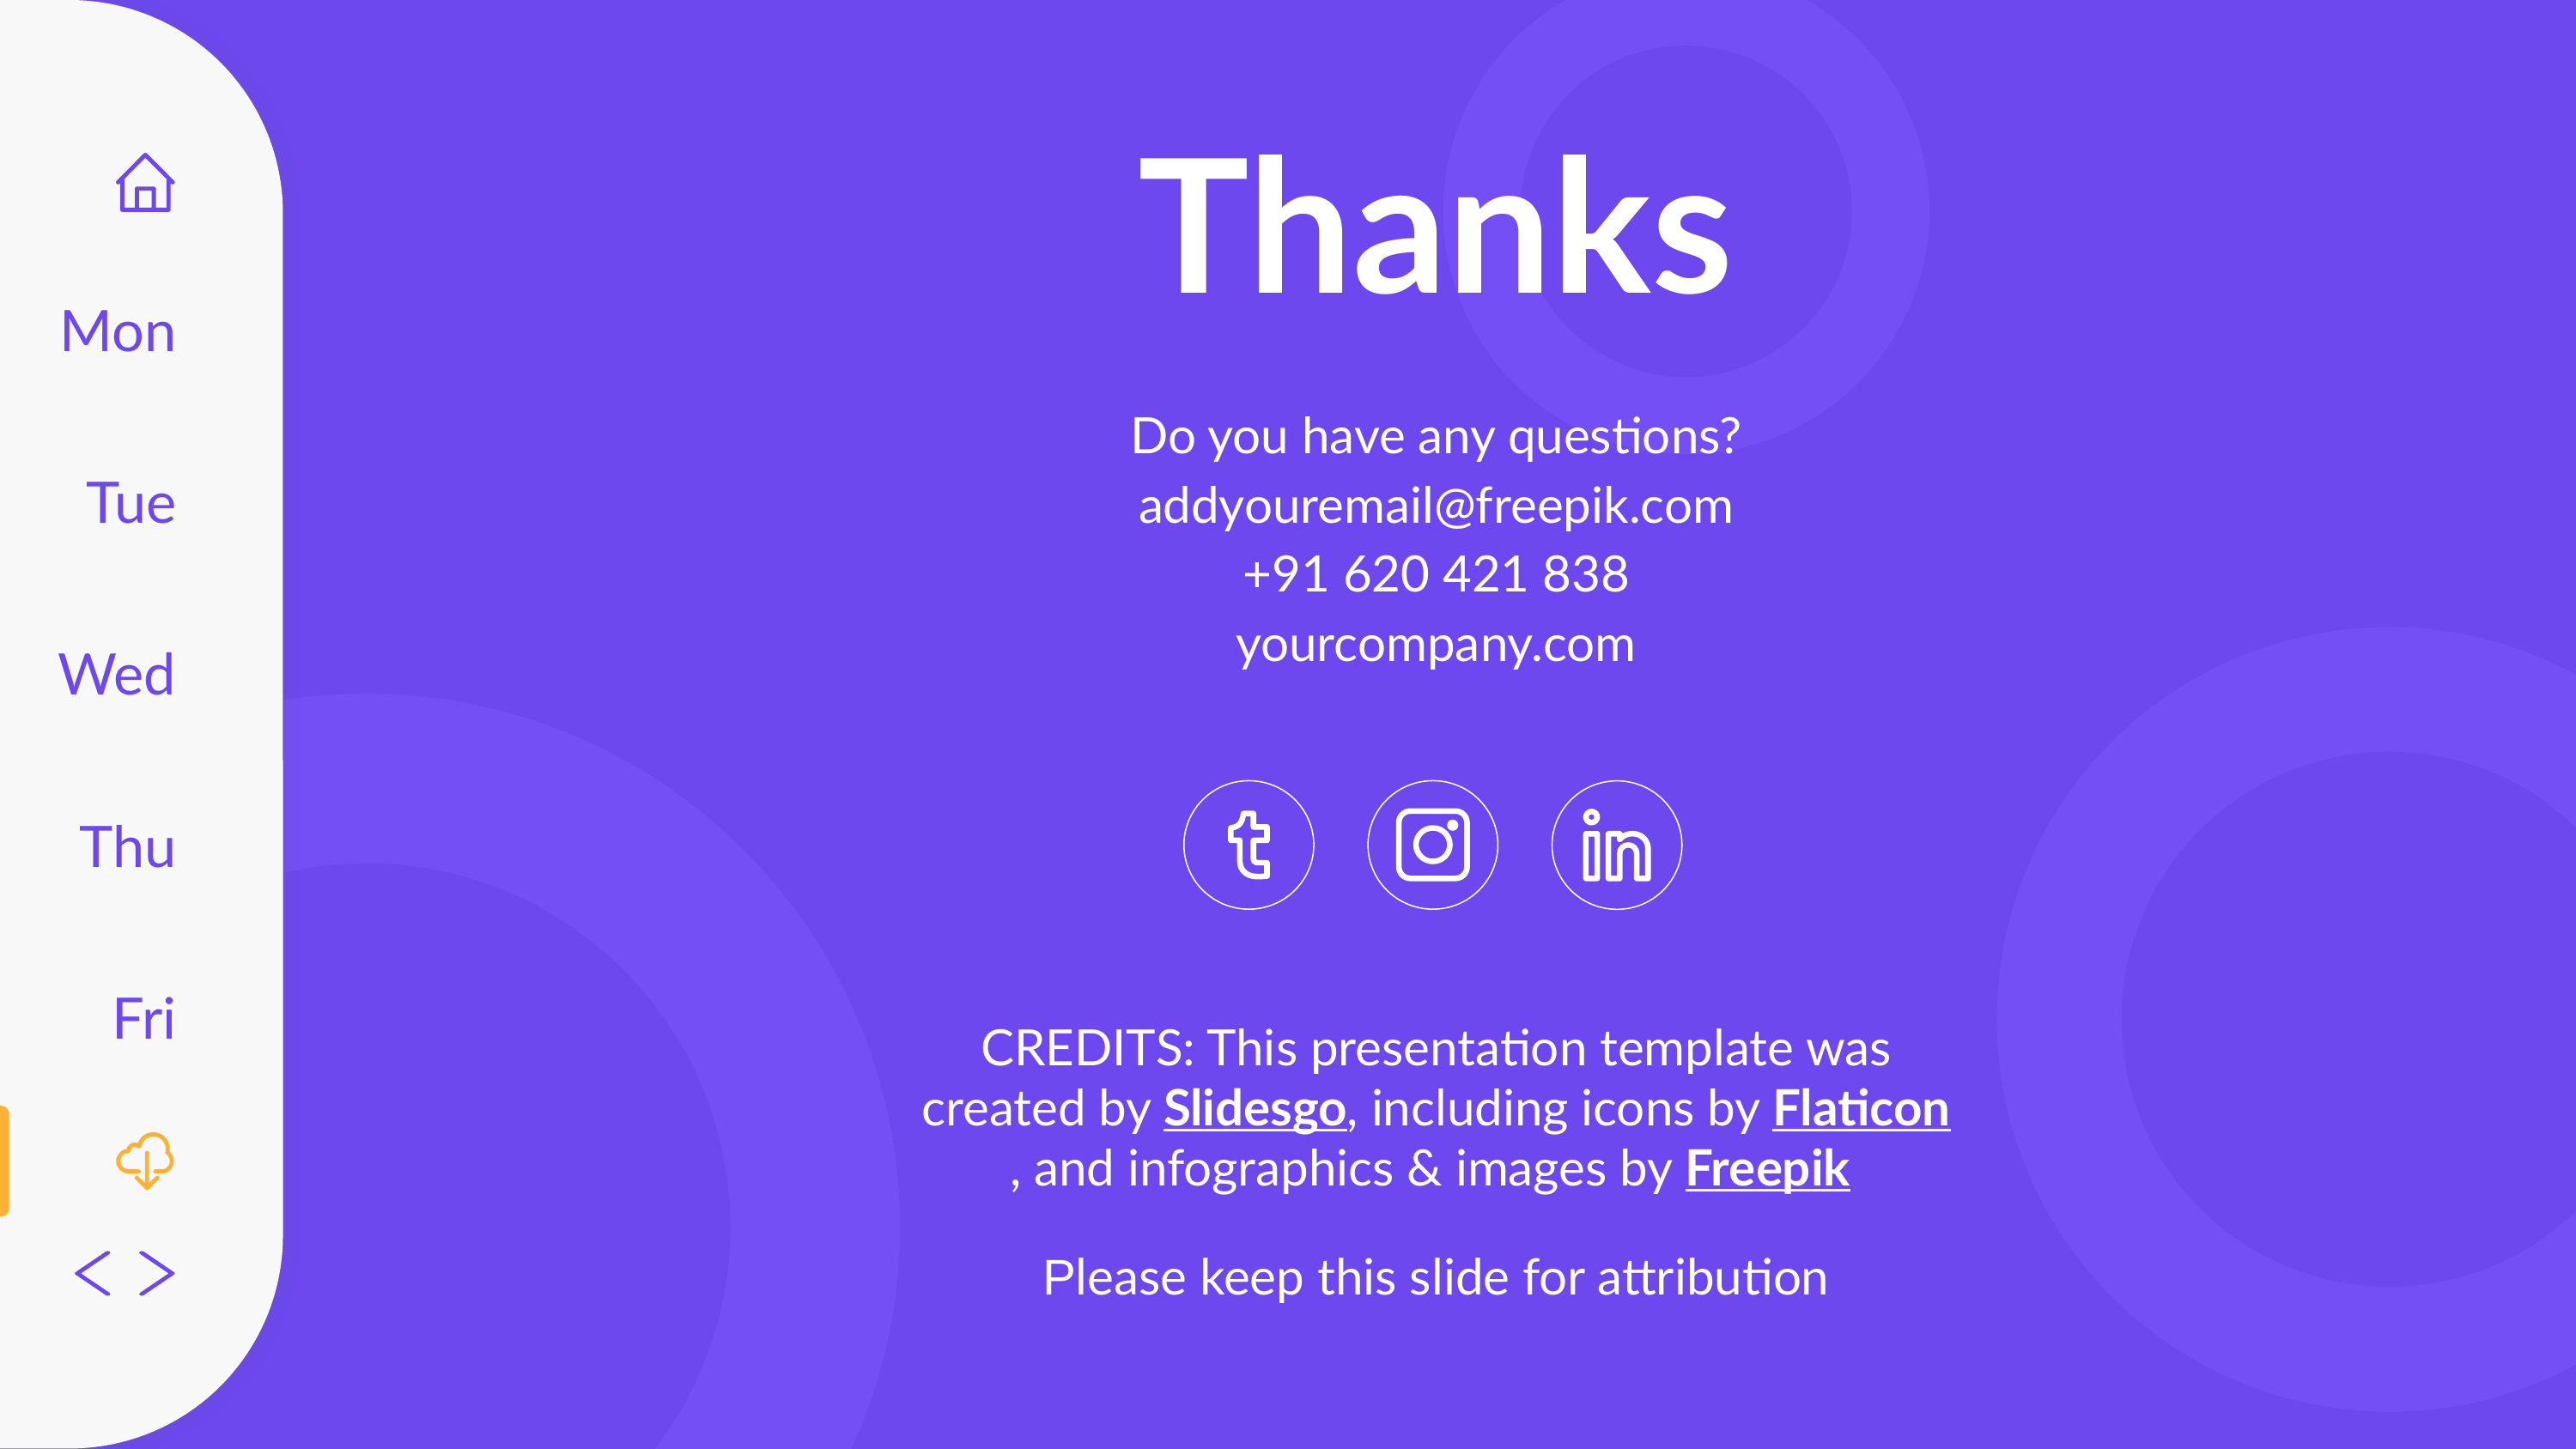

# Thanks

Mon
Do you have any questions?
addyouremail@freepik.com
+91 620 421 838
yourcompany.com
Tue
Wed

Thu

Fri
CREDITS: This presentation template was created by Slidesgo, including icons by Flaticon, and infographics & images by Freepik

Please keep this slide for attribution